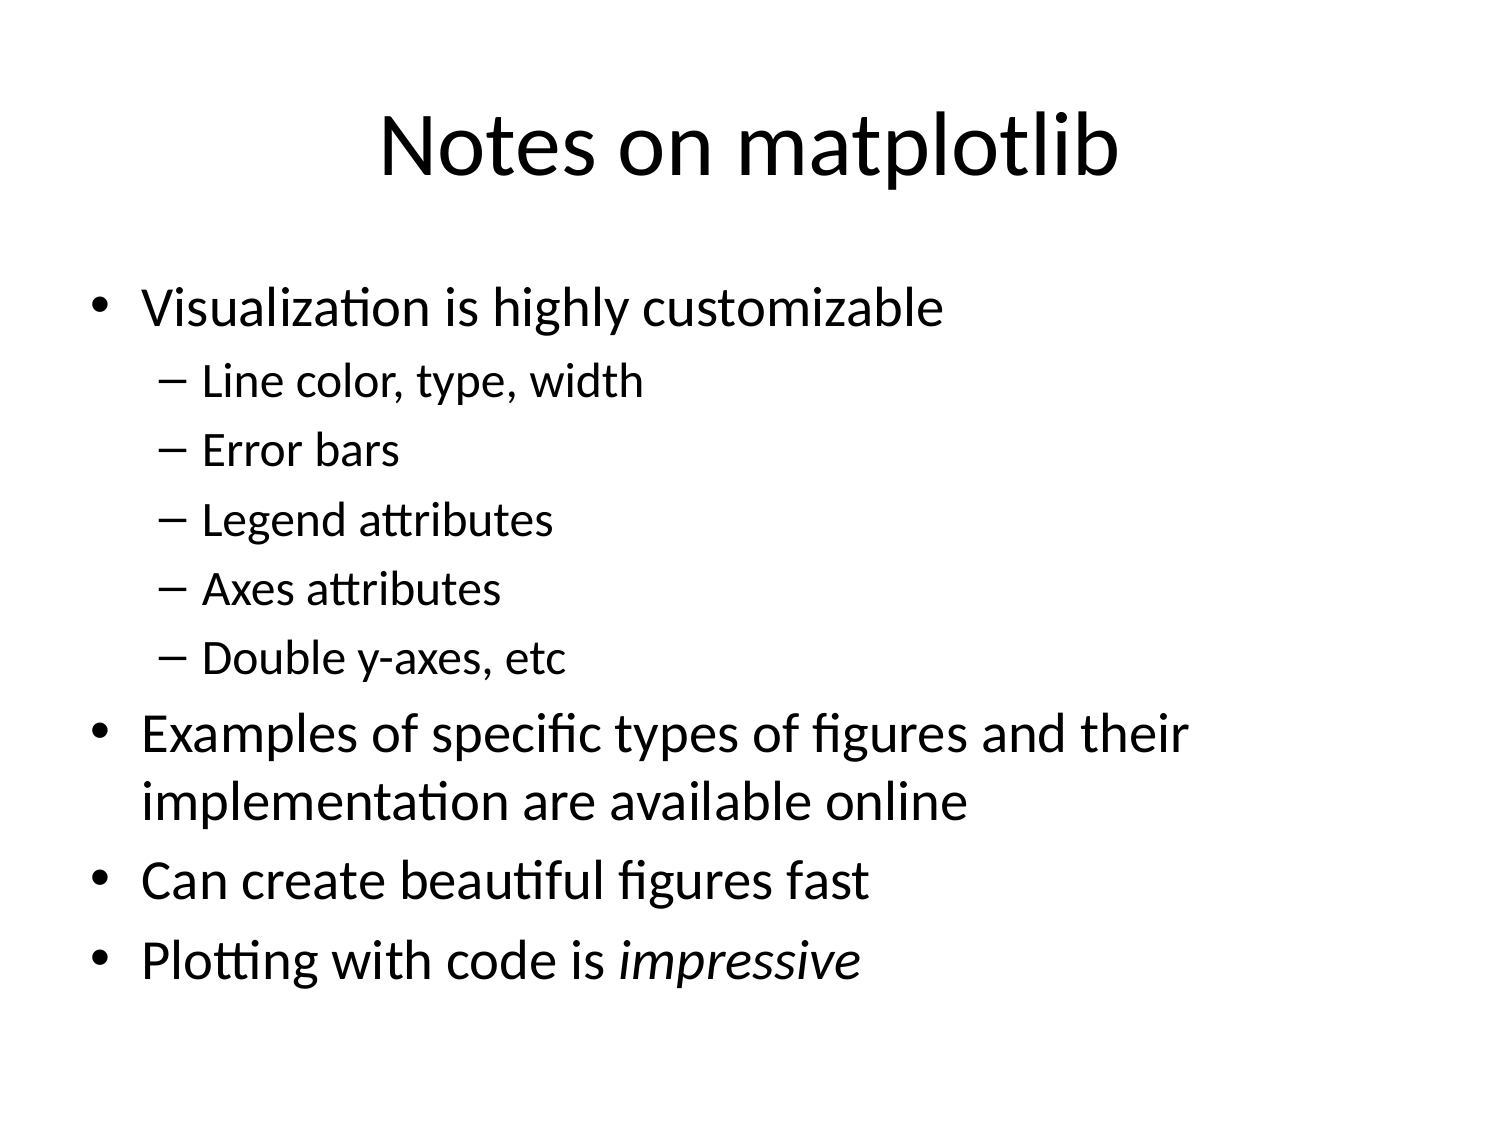

# Notes on matplotlib
Visualization is highly customizable
Line color, type, width
Error bars
Legend attributes
Axes attributes
Double y-axes, etc
Examples of specific types of figures and their implementation are available online
Can create beautiful figures fast
Plotting with code is impressive